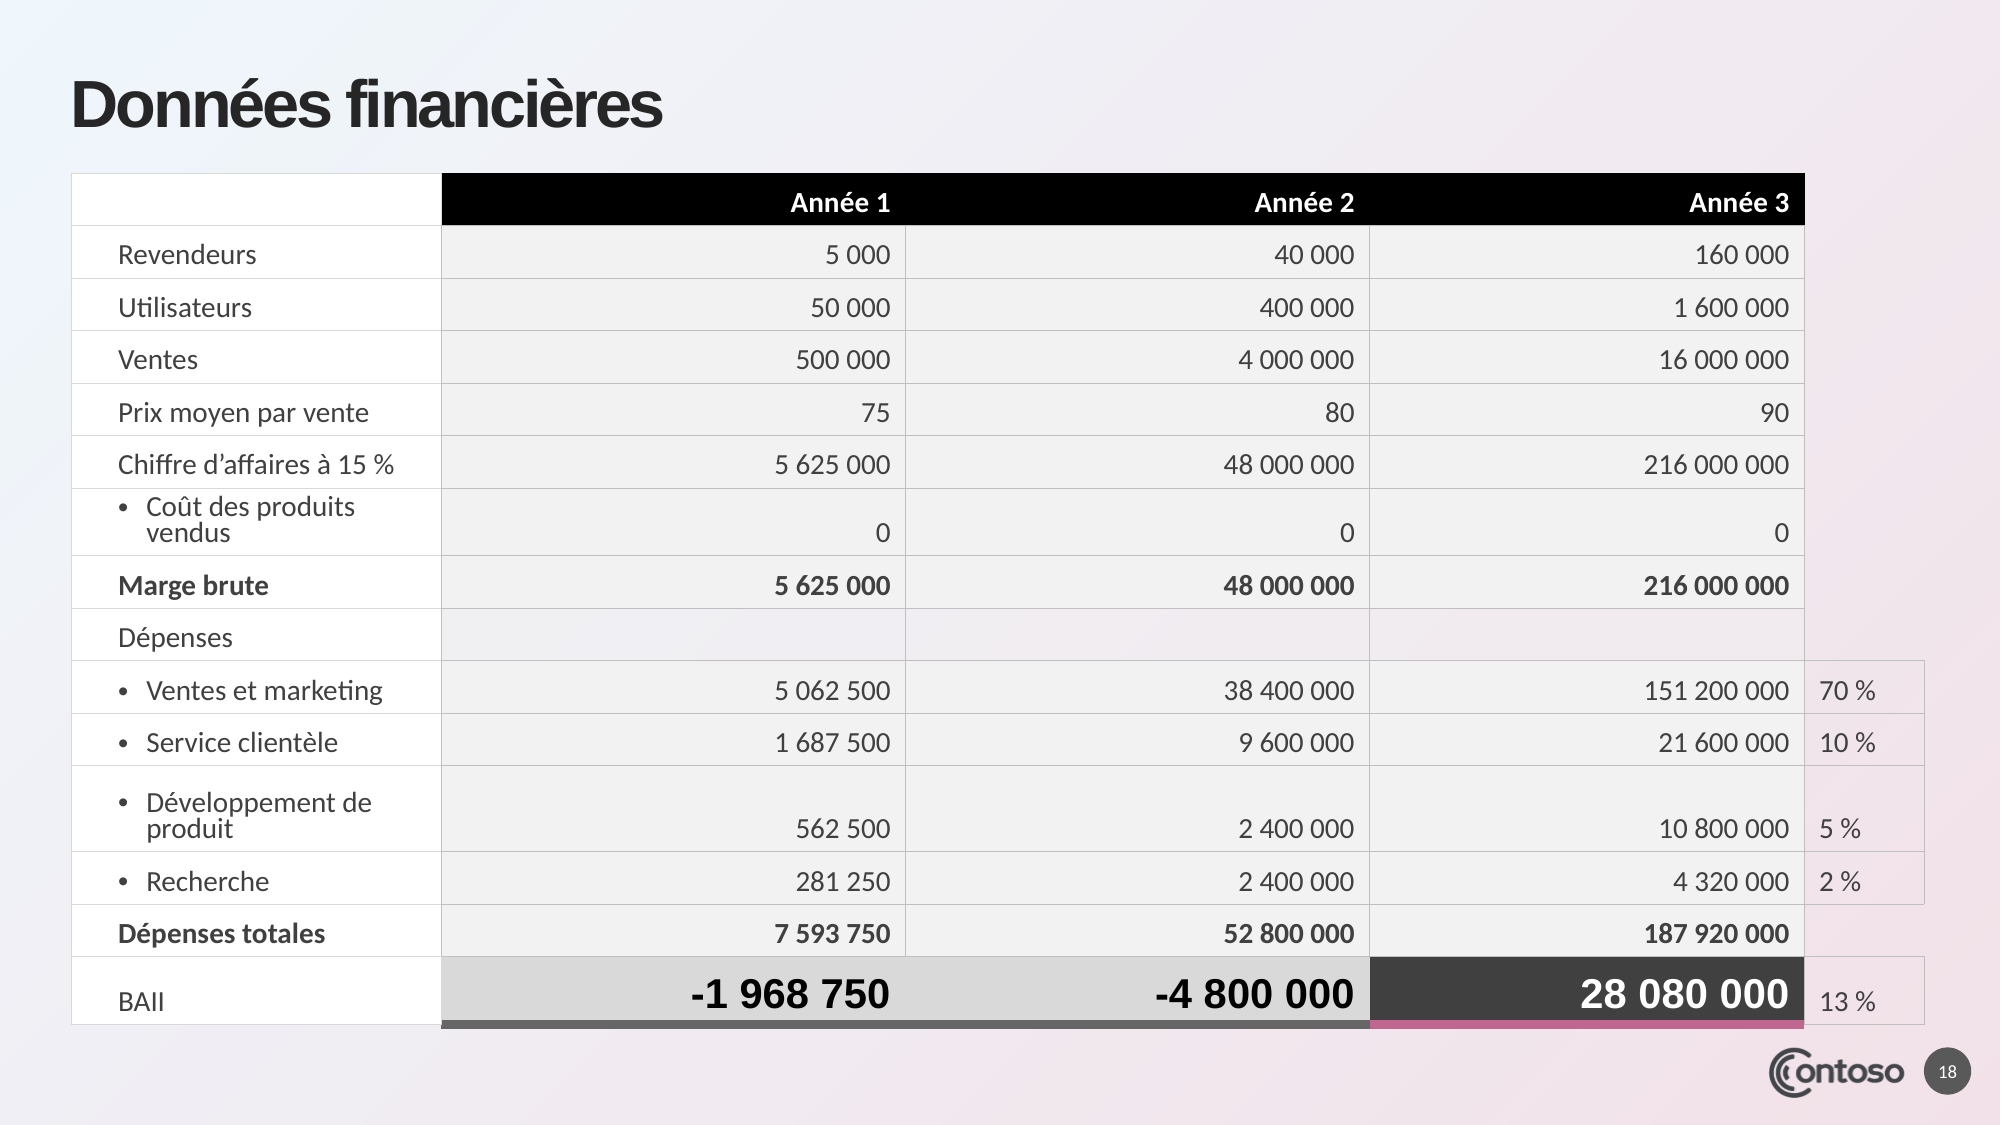

# Données financières
|  | Année 1 | Année 2 | Année 3 |  |
| --- | --- | --- | --- | --- |
| Revendeurs | 5 000 | 40 000 | 160 000 |  |
| Utilisateurs | 50 000 | 400 000 | 1 600 000 |  |
| Ventes | 500 000 | 4 000 000 | 16 000 000 |  |
| Prix moyen par vente | 75 | 80 | 90 |  |
| Chiffre d’affaires à 15 % | 5 625 000 | 48 000 000 | 216 000 000 |  |
| Coût des produits vendus | 0 | 0 | 0 |  |
| Marge brute | 5 625 000 | 48 000 000 | 216 000 000 |  |
| Dépenses |  |  |  |  |
| Ventes et marketing | 5 062 500 | 38 400 000 | 151 200 000 | 70 % |
| Service clientèle | 1 687 500 | 9 600 000 | 21 600 000 | 10 % |
| Développement de produit | 562 500 | 2 400 000 | 10 800 000 | 5 % |
| Recherche | 281 250 | 2 400 000 | 4 320 000 | 2 % |
| Dépenses totales | 7 593 750 | 52 800 000 | 187 920 000 |  |
| BAII | -1 968 750 | -4 800 000 | 28 080 000 | 13 % |
18